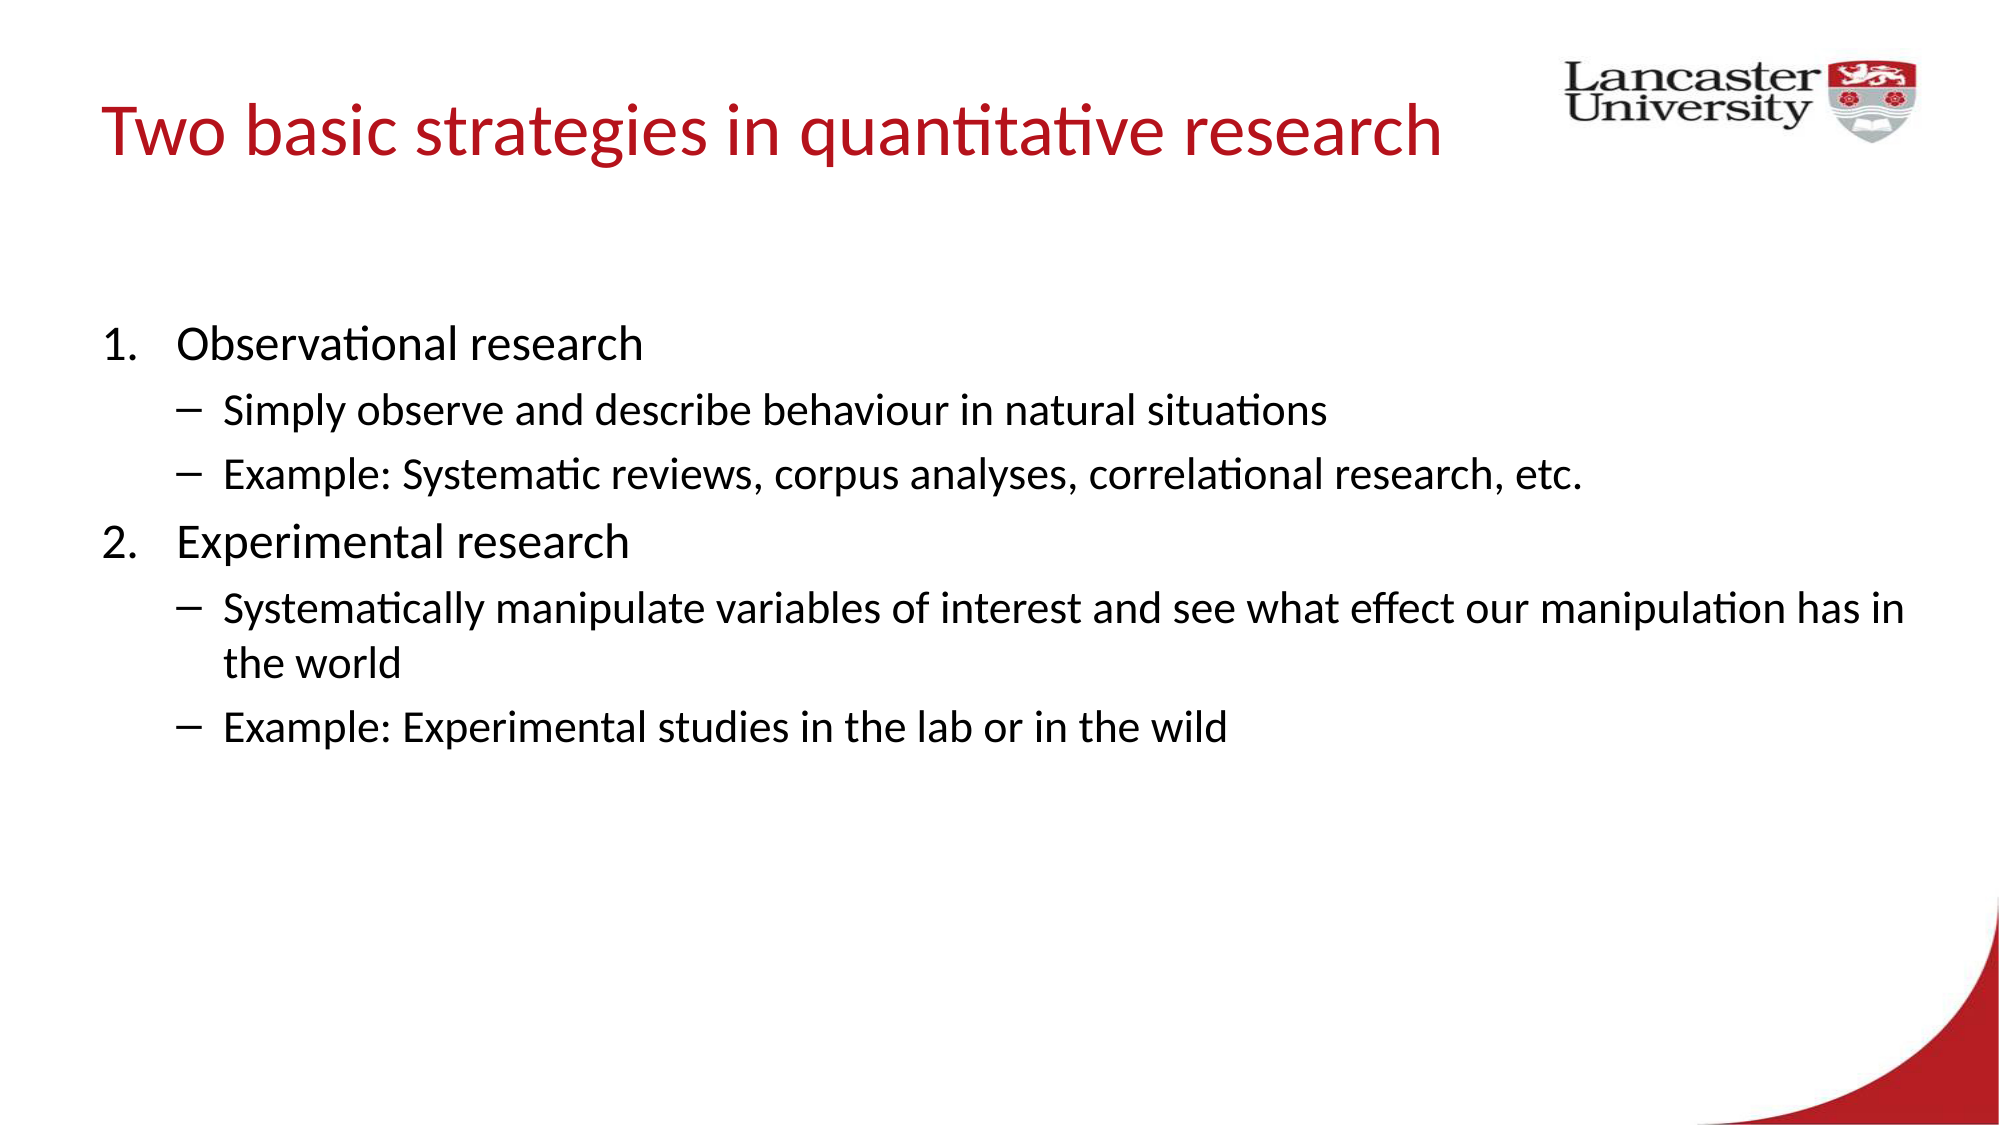

# Two basic strategies in quantitative research
Observational research
Simply observe and describe behaviour in natural situations
Example: Systematic reviews, corpus analyses, correlational research, etc.
Experimental research
Systematically manipulate variables of interest and see what effect our manipulation has in the world
Example: Experimental studies in the lab or in the wild